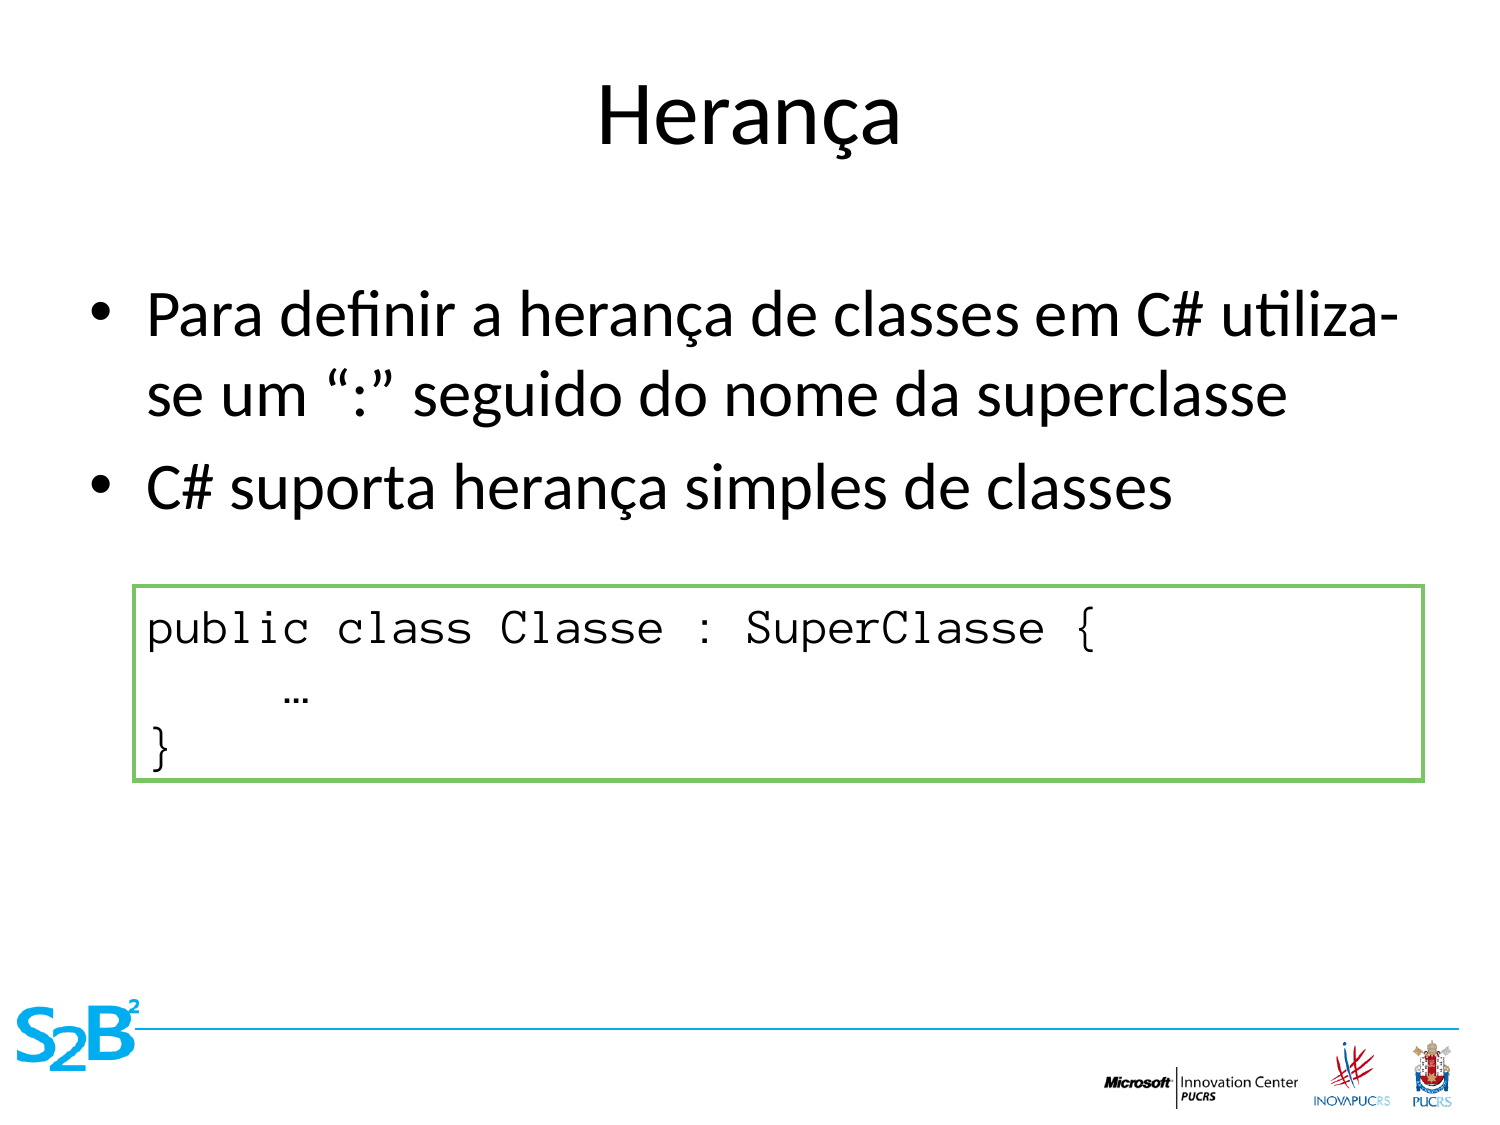

# Herança
Para definir a herança de classes em C# utiliza-se um “:” seguido do nome da superclasse
C# suporta herança simples de classes
public class Classe : SuperClasse {
     …
}